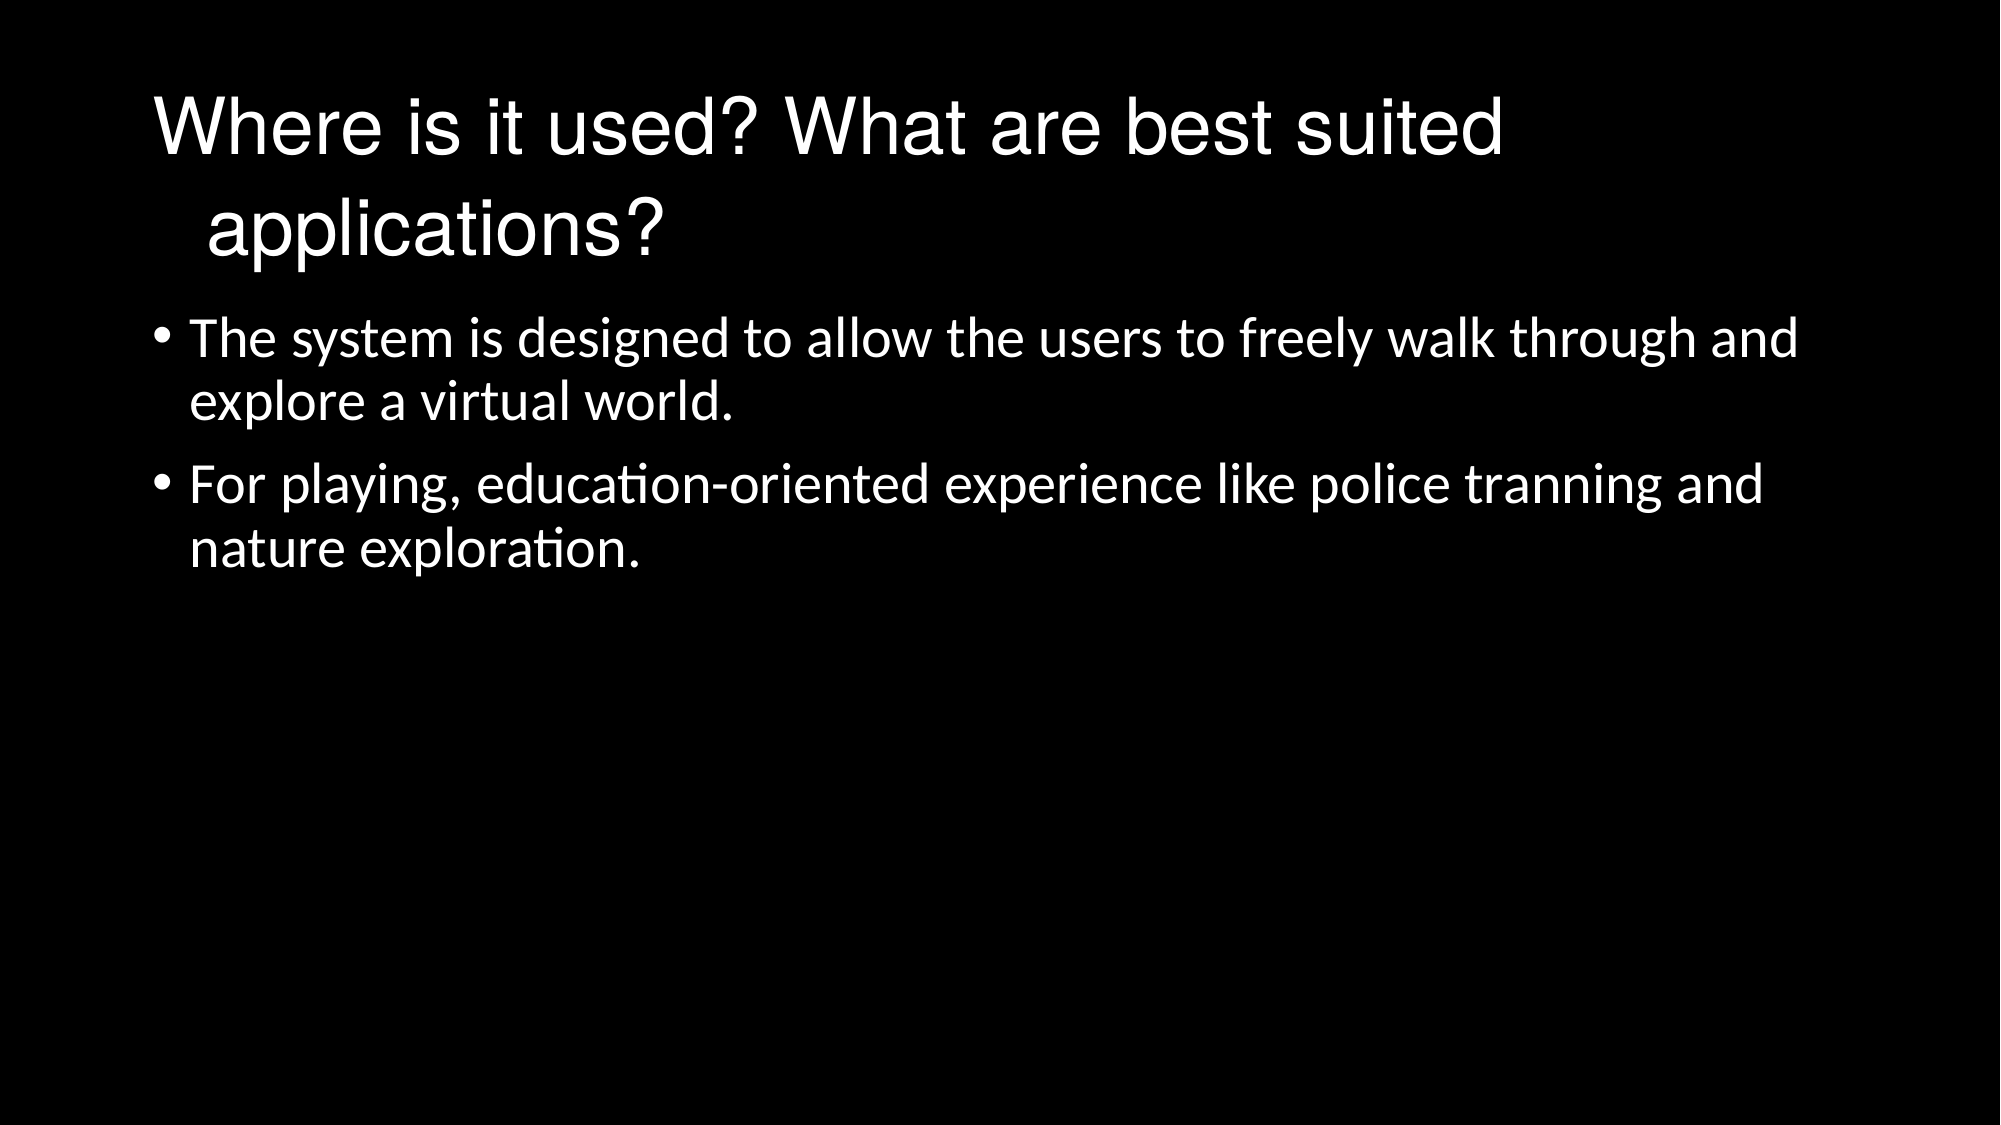

# Where is it used? What are best suited applications?
The system is designed to allow the users to freely walk through and explore a virtual world.
For playing, education-oriented experience like police tranning and nature exploration.